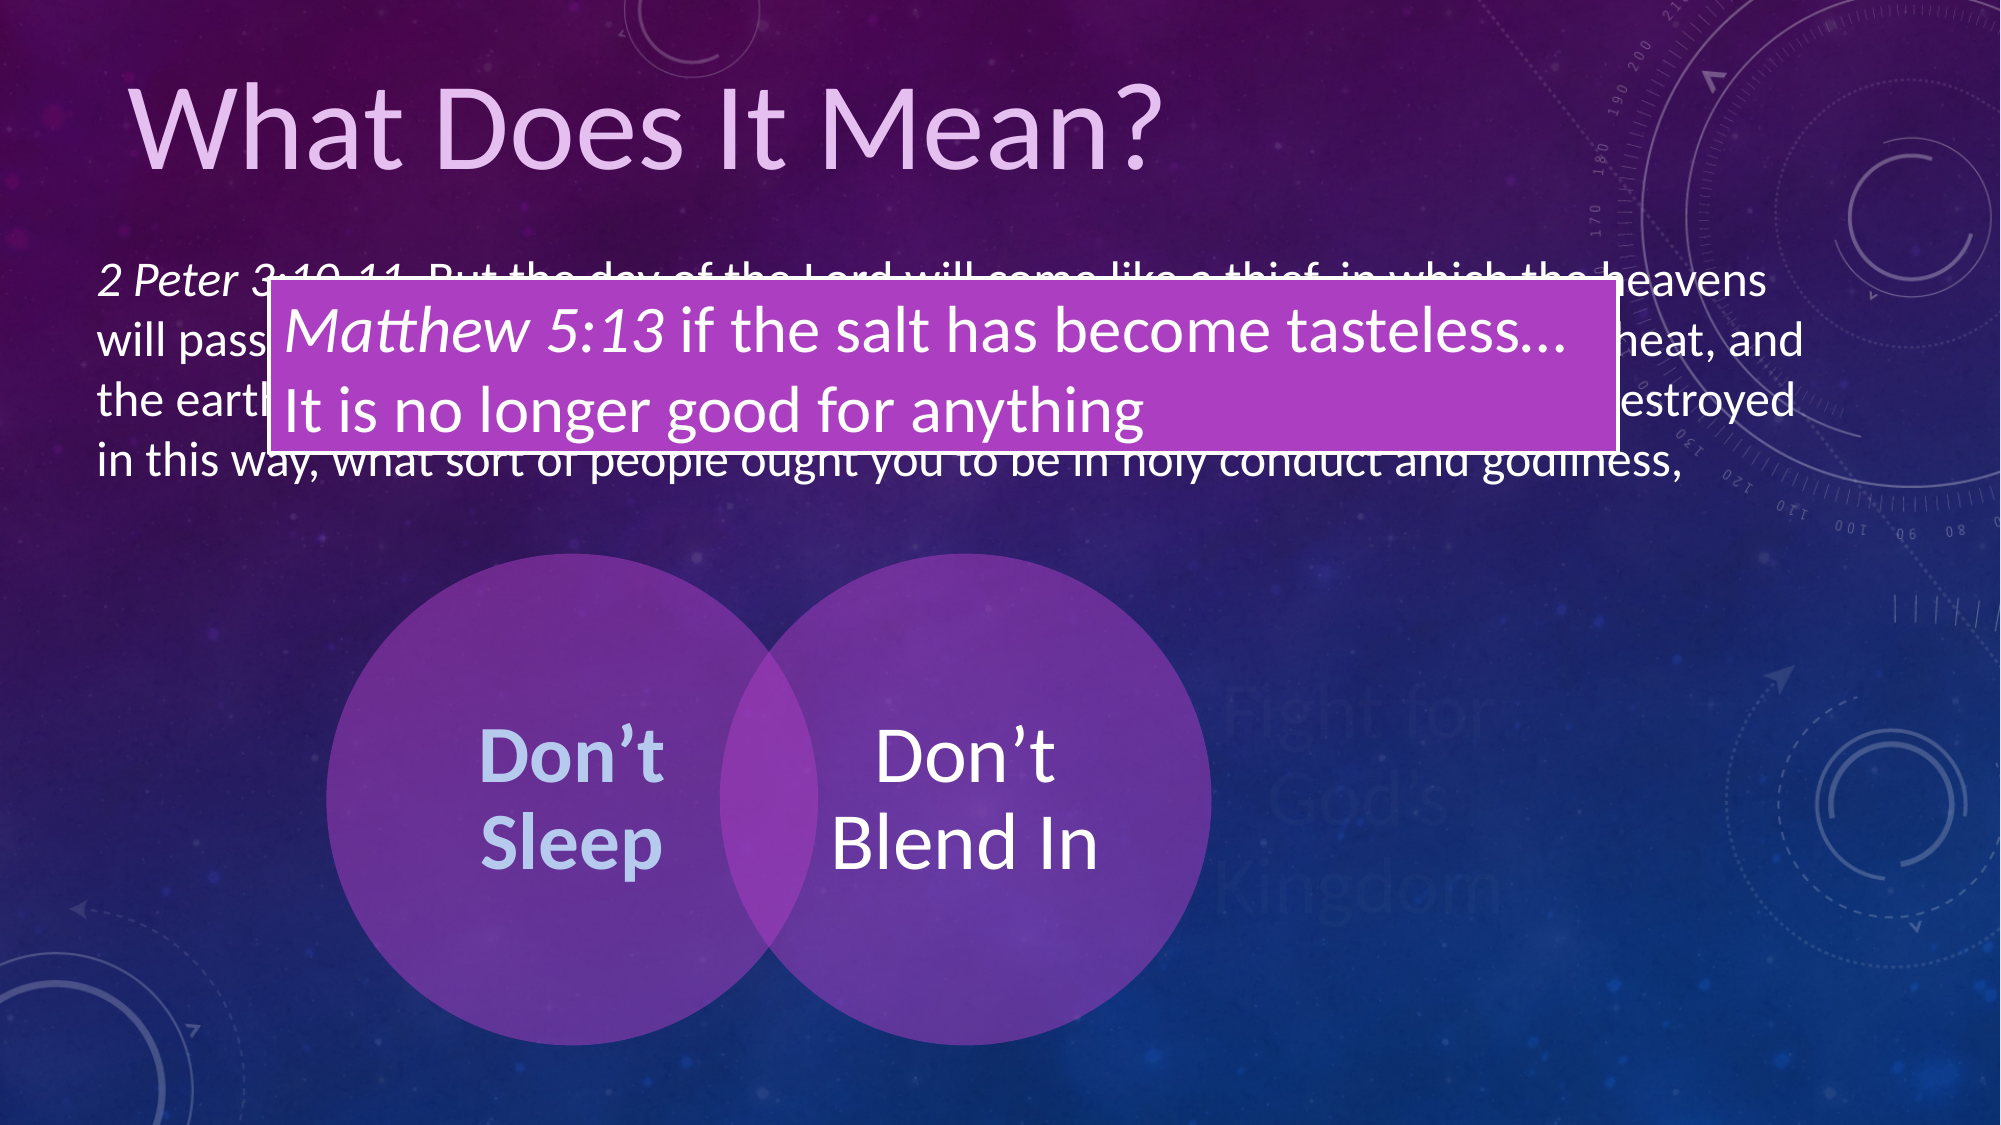

# What Does It Mean?
2 Peter 3:10-11  But the day of the Lord will come like a thief, in which the heavens will pass away with a roar and the elements will be destroyed with intense heat, and the earth and its works will be burned up.  Since all these things are to be destroyed in this way, what sort of people ought you to be in holy conduct and godliness,
Matthew 5:13 if the salt has become tasteless…It is no longer good for anything
Don’t Sleep
Don’t Blend In
Fight for God’s Kingdom